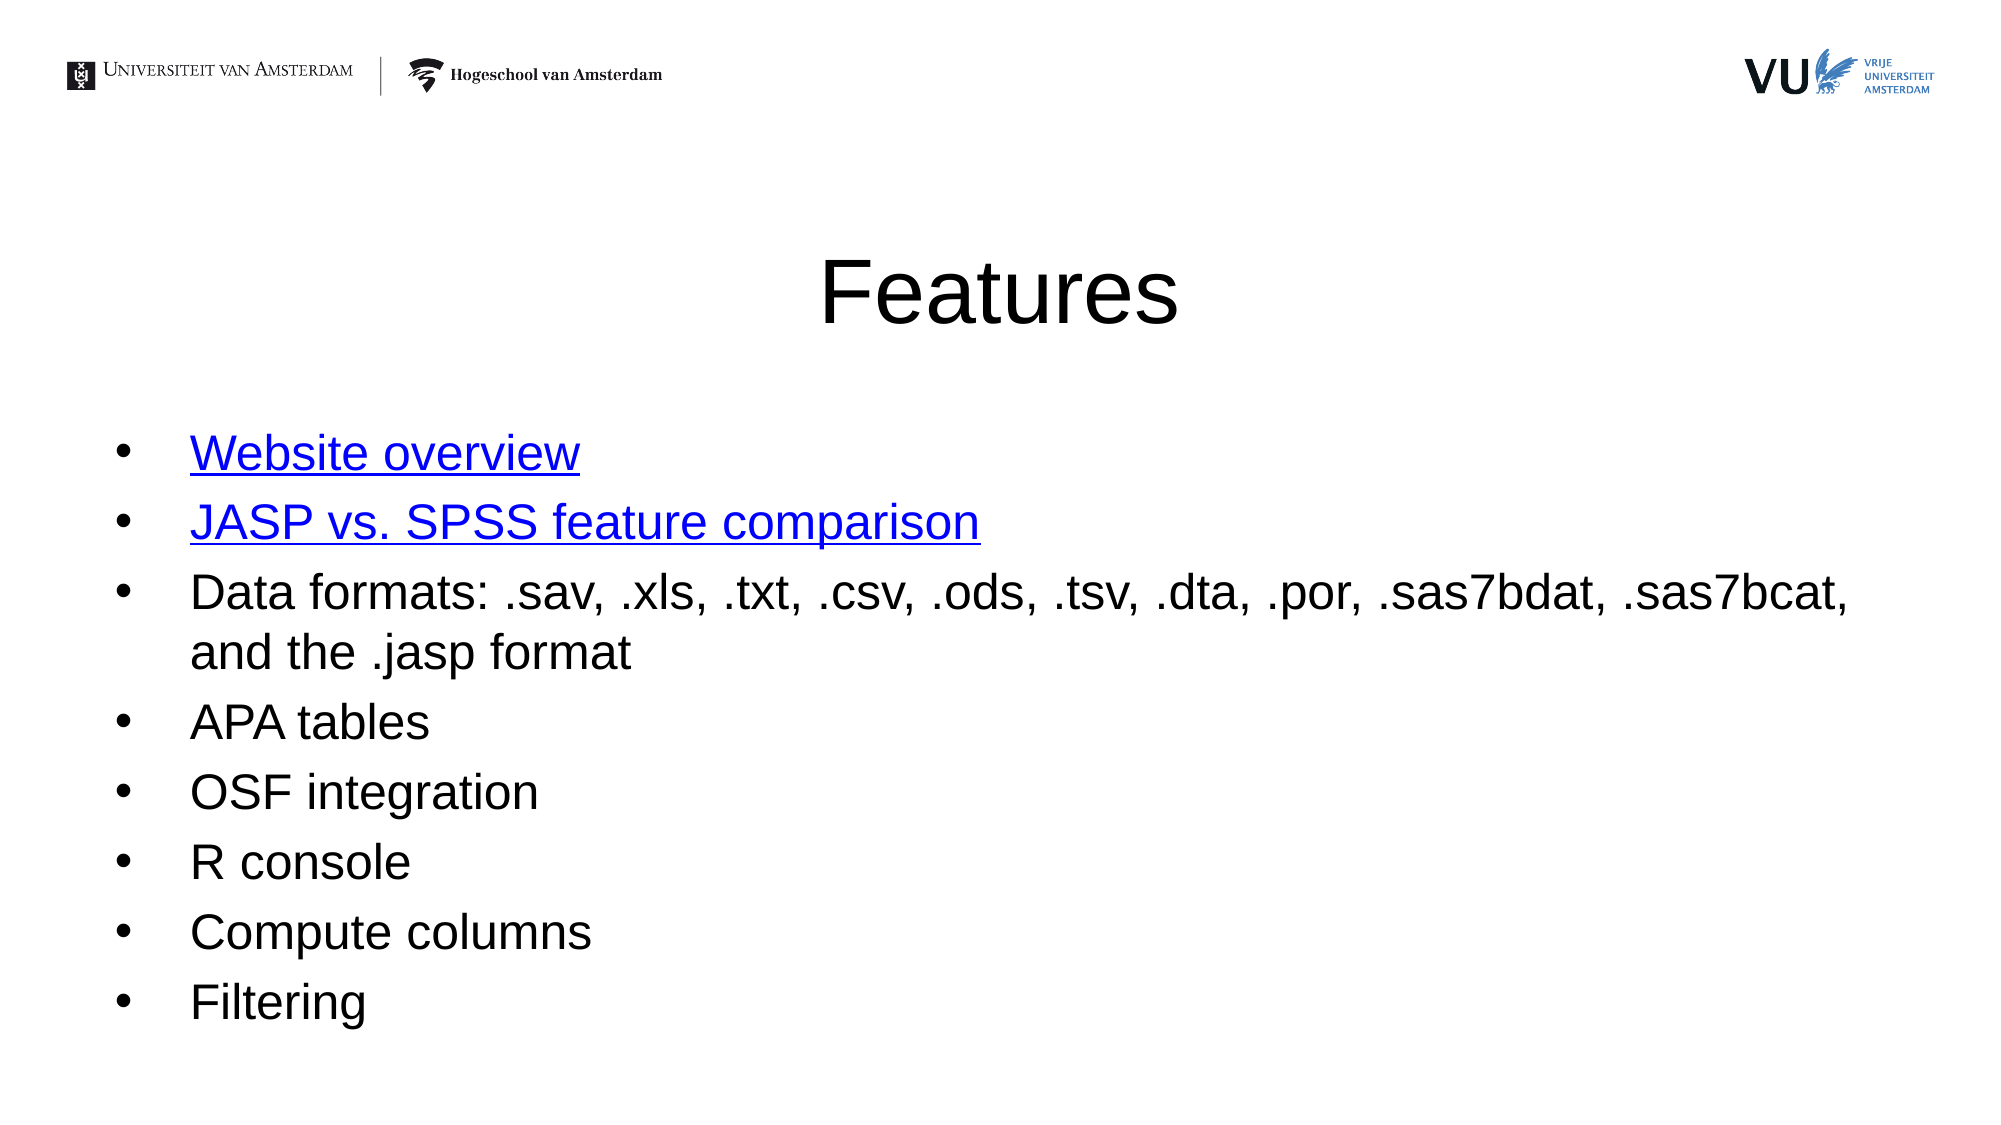

# Features
Website overview
JASP vs. SPSS feature comparison
Data formats: .sav, .xls, .txt, .csv, .ods, .tsv, .dta, .por, .sas7bdat, .sas7bcat, and the .jasp format
APA tables
OSF integration
R console
Compute columns
Filtering